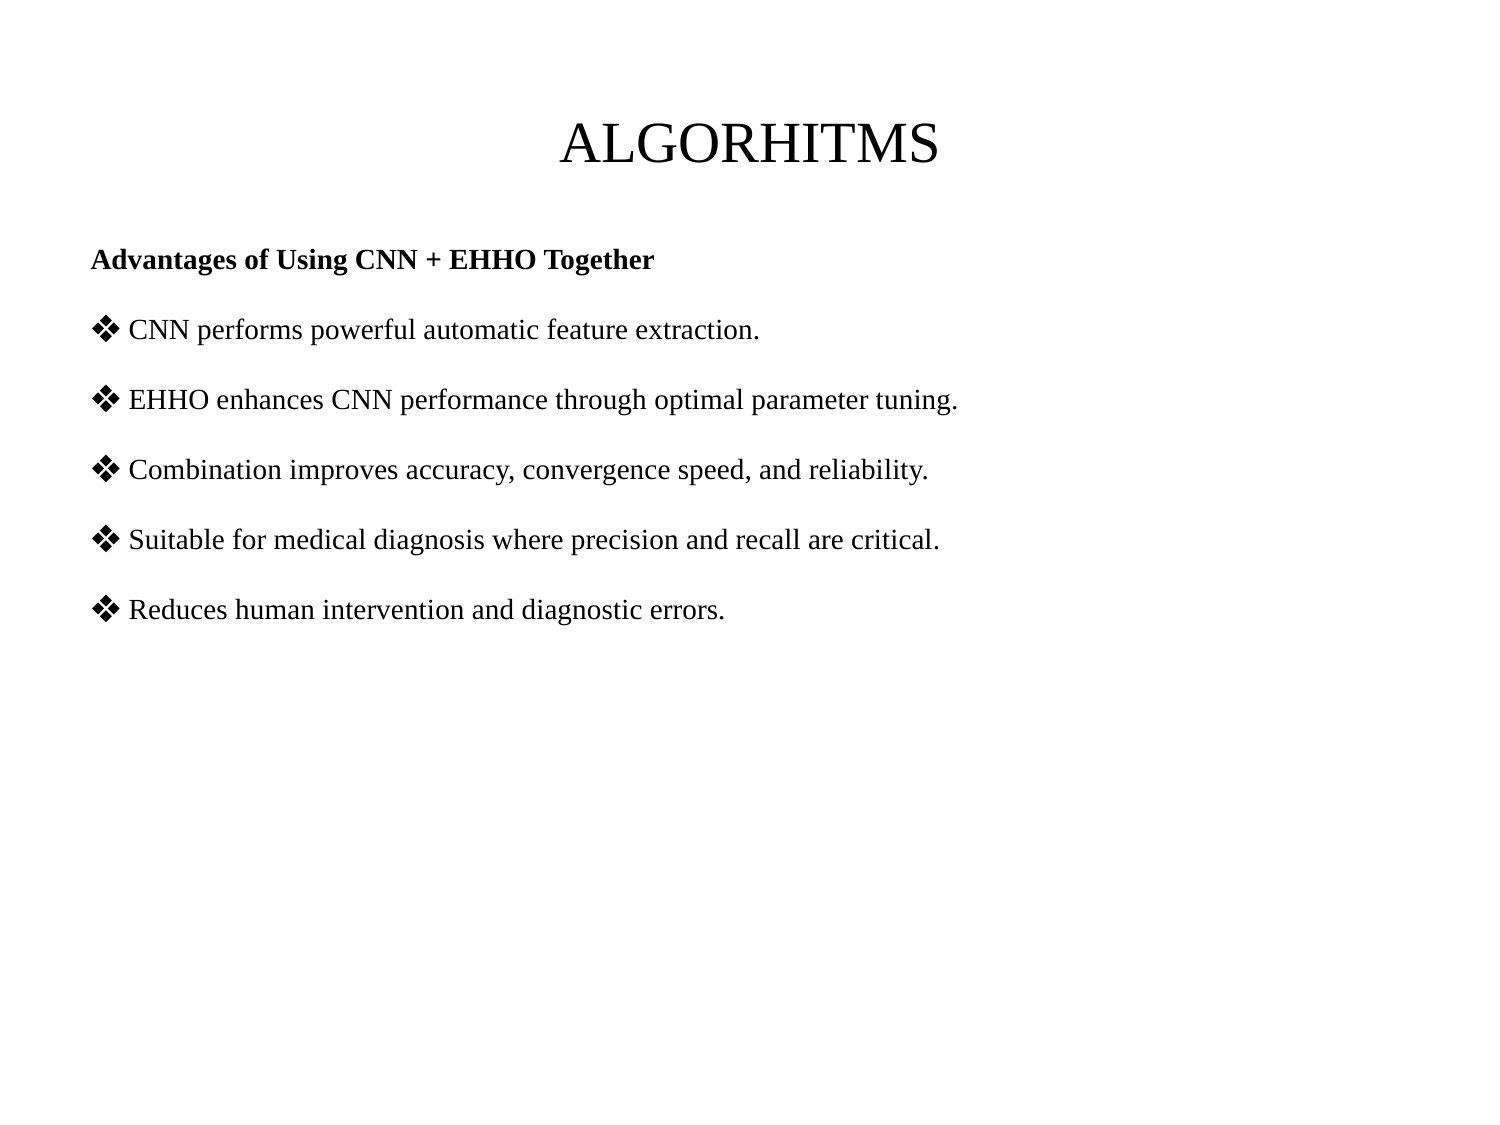

# ALGORHITMS
Advantages of Using CNN + EHHO Together
❖ CNN performs powerful automatic feature extraction.
❖ EHHO enhances CNN performance through optimal parameter tuning.
❖ Combination improves accuracy, convergence speed, and reliability.
❖ Suitable for medical diagnosis where precision and recall are critical.
❖ Reduces human intervention and diagnostic errors.